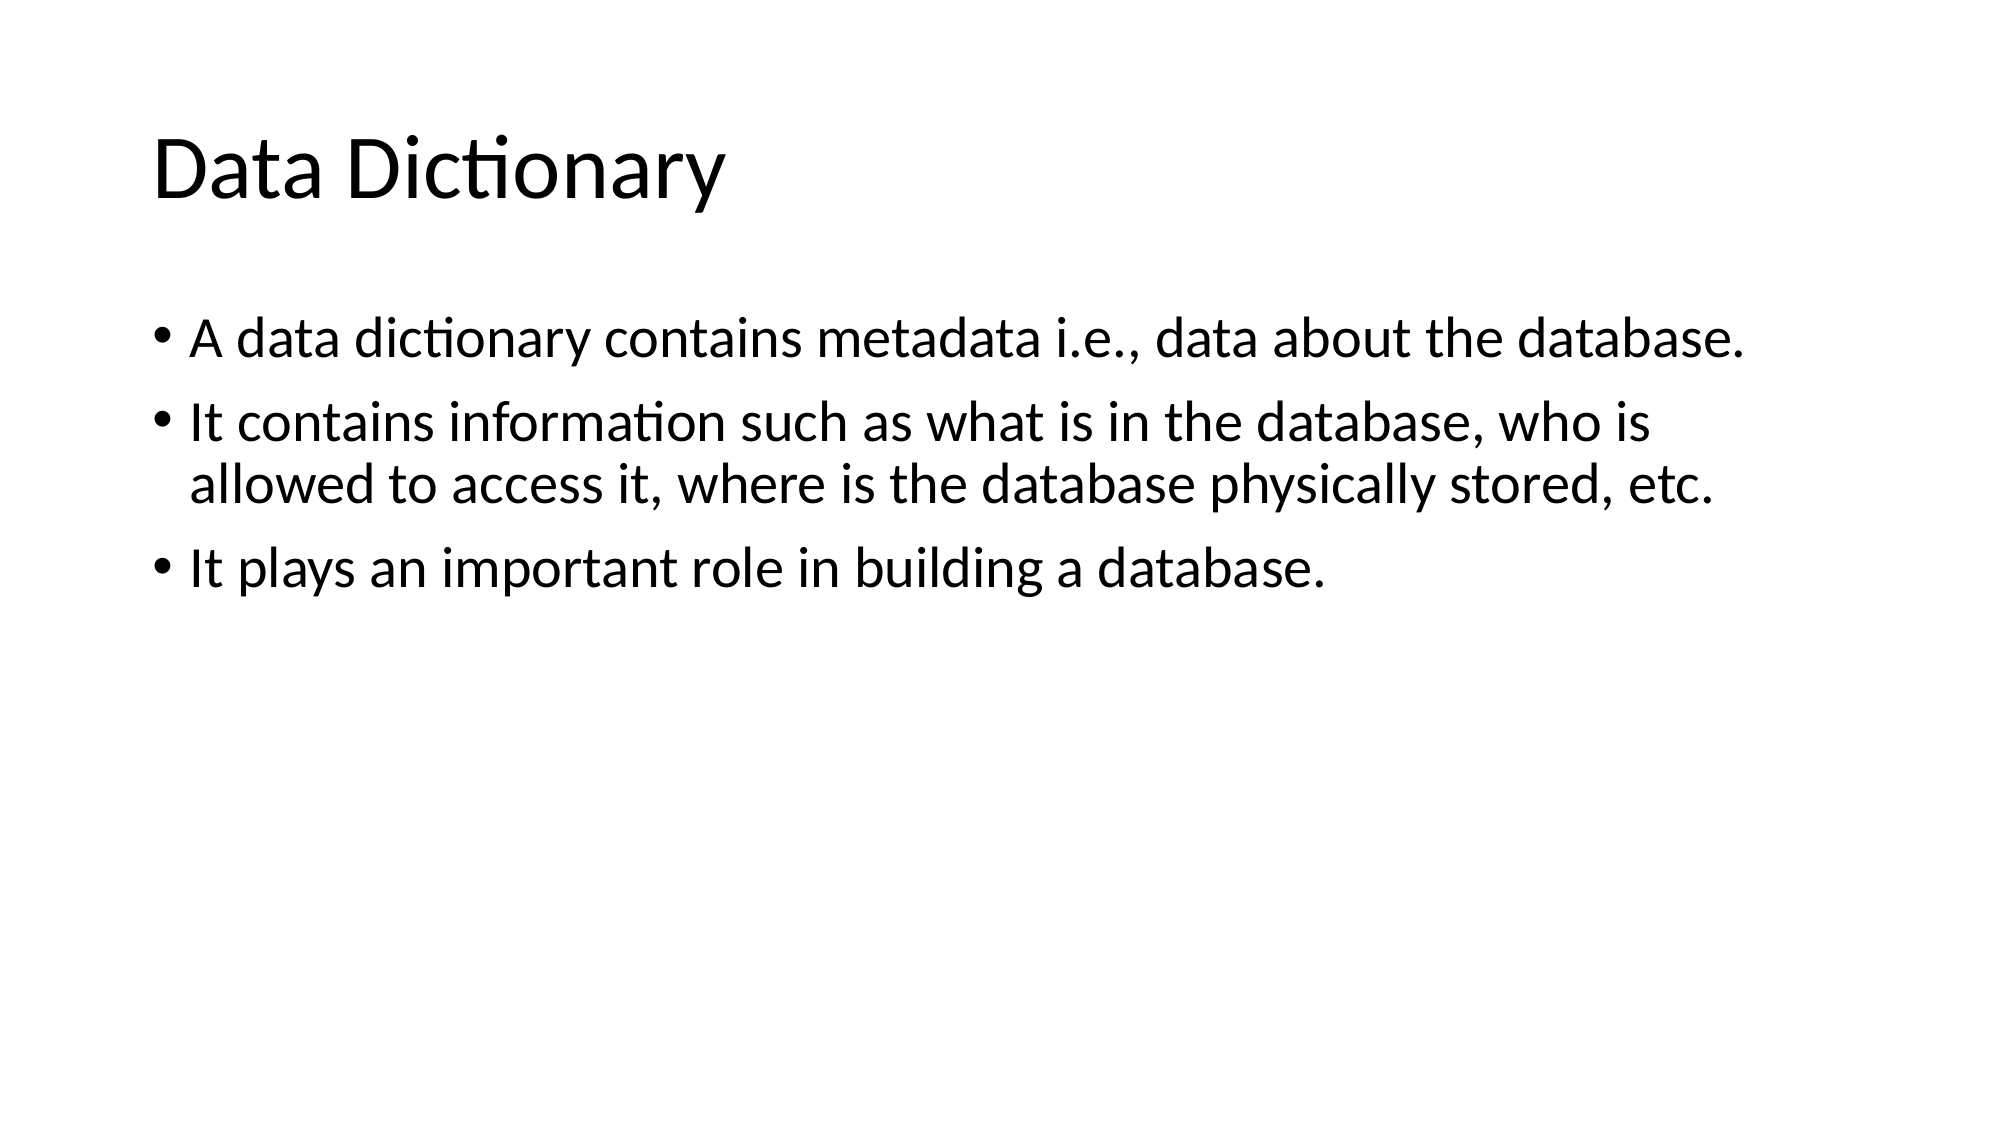

# Data Dictionary
A data dictionary contains metadata i.e., data about the database.
It contains information such as what is in the database, who is allowed to access it, where is the database physically stored, etc.
It plays an important role in building a database.